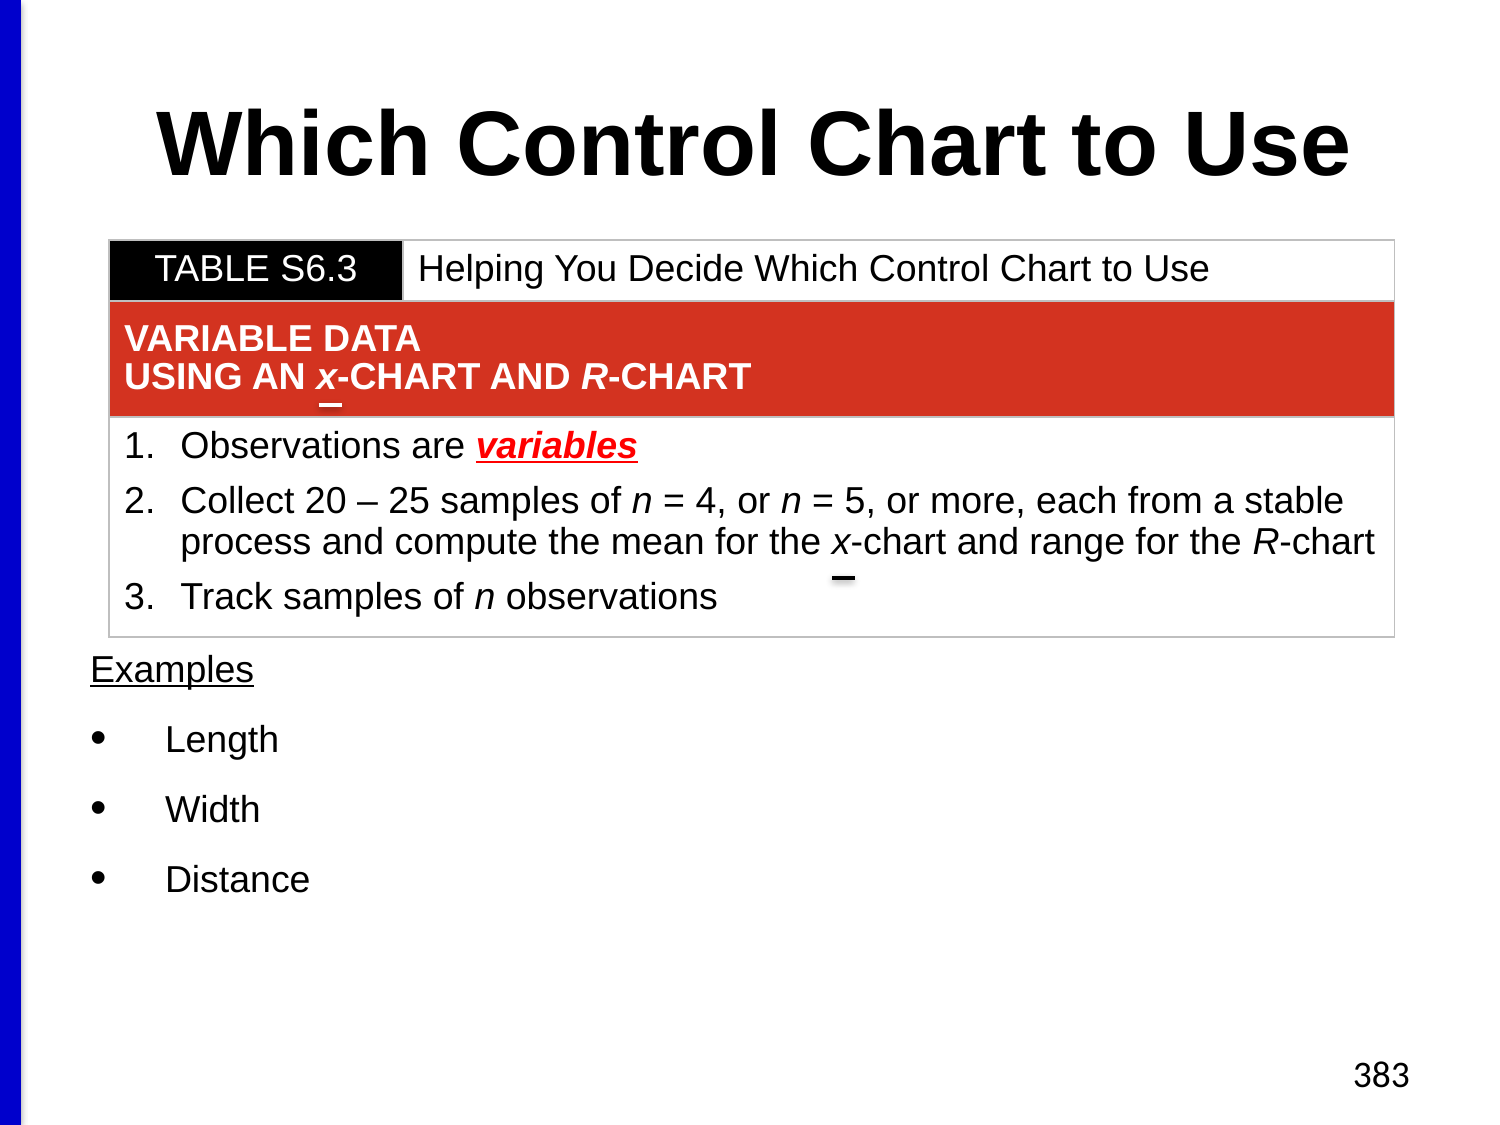

# Which Control Chart to Use
| TABLE S6.3 | Helping You Decide Which Control Chart to Use |
| --- | --- |
| VARIABLE DATA USING AN x-CHART AND R-CHART |  |
| Observations are variables Collect 20 – 25 samples of n = 4, or n = 5, or more, each from a stable process and compute the mean for the x-chart and range for the R-chart Track samples of n observations |  |
Examples
Length
Width
Distance
383